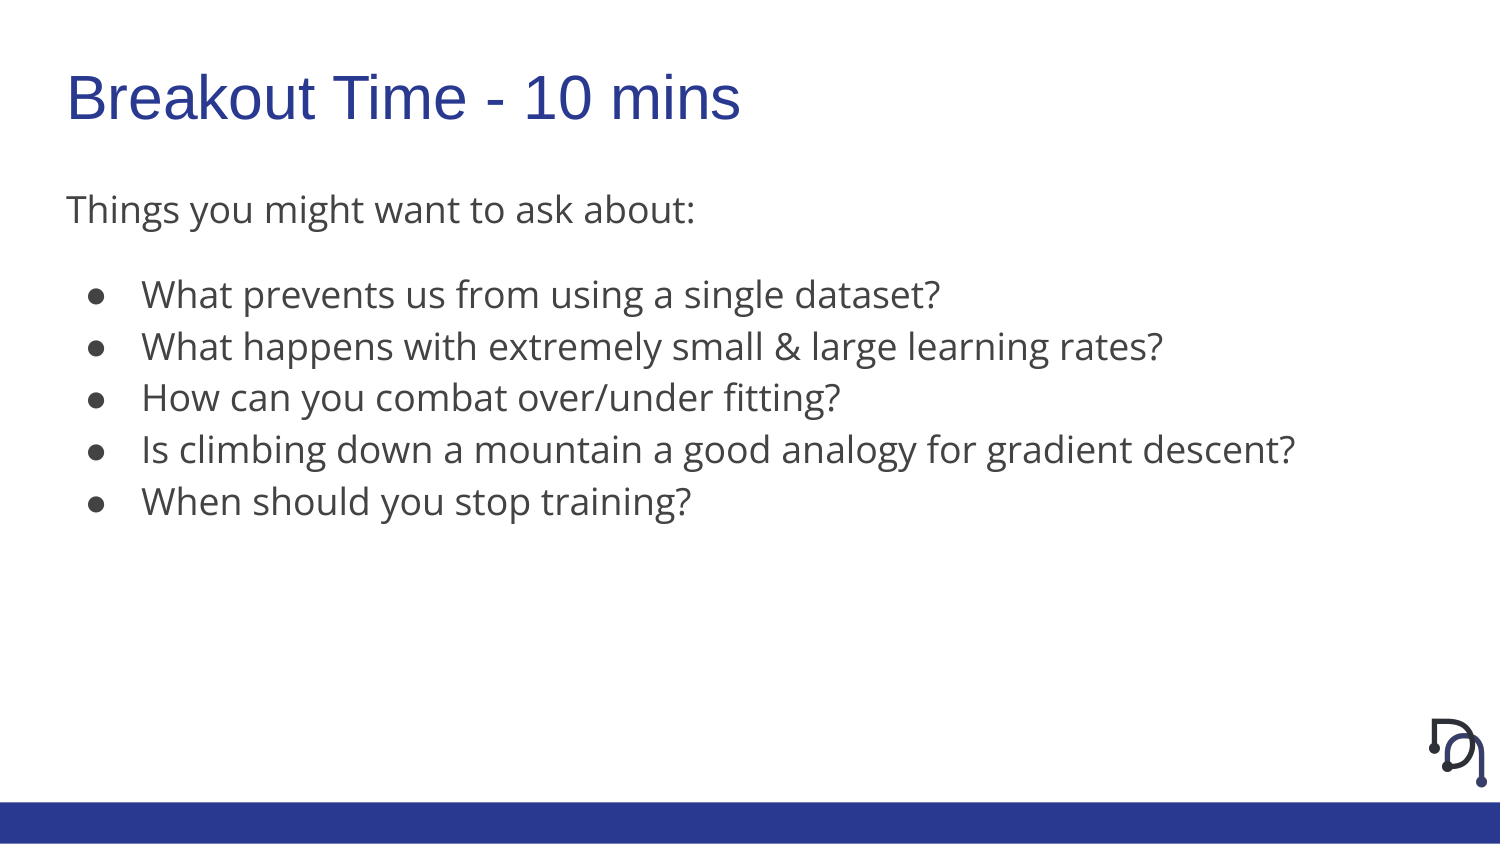

# Breakout Time - 10 mins
Things you might want to ask about:
What prevents us from using a single dataset?
What happens with extremely small & large learning rates?
How can you combat over/under fitting?
Is climbing down a mountain a good analogy for gradient descent?
When should you stop training?